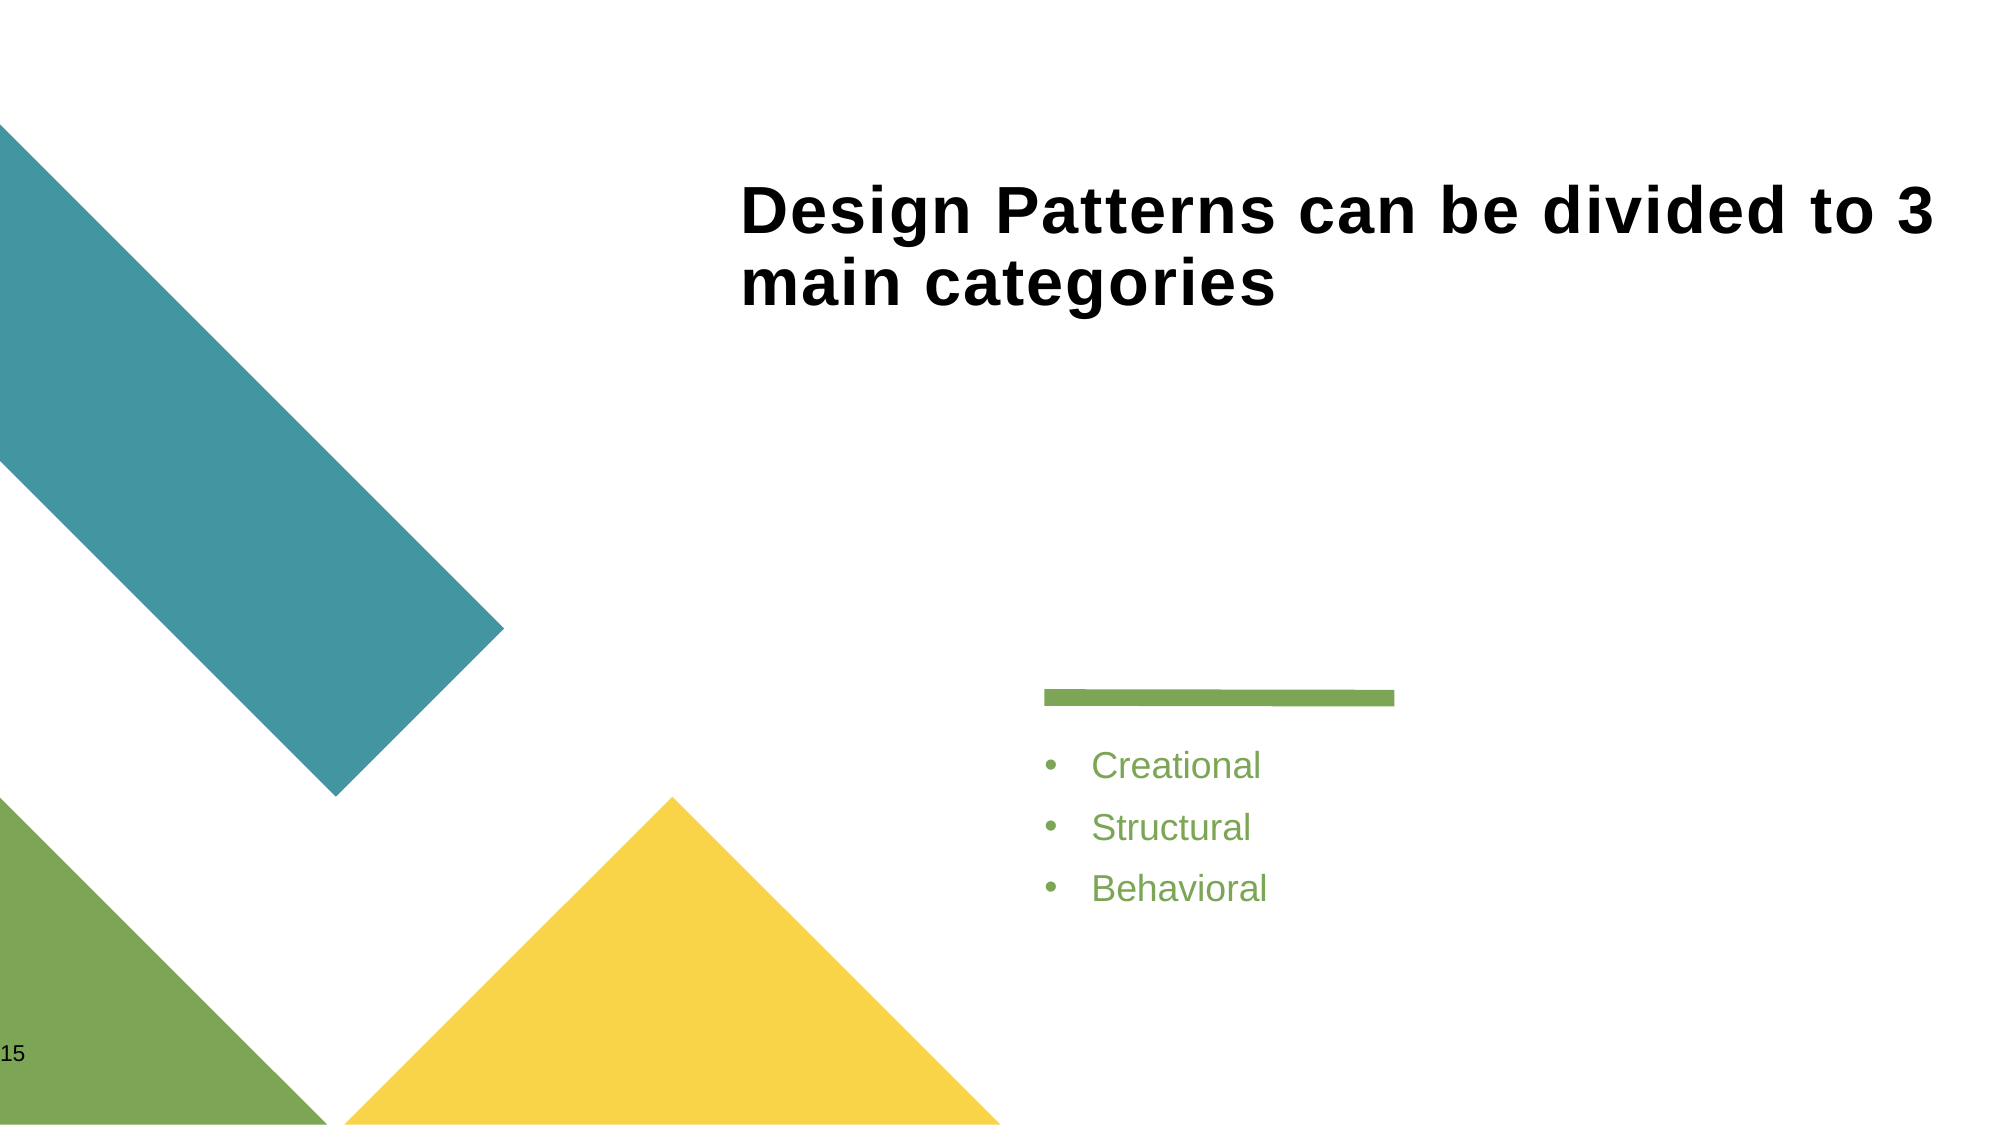

# Design Patterns can be divided to 3 main categories
Creational
Structural
Behavioral
15